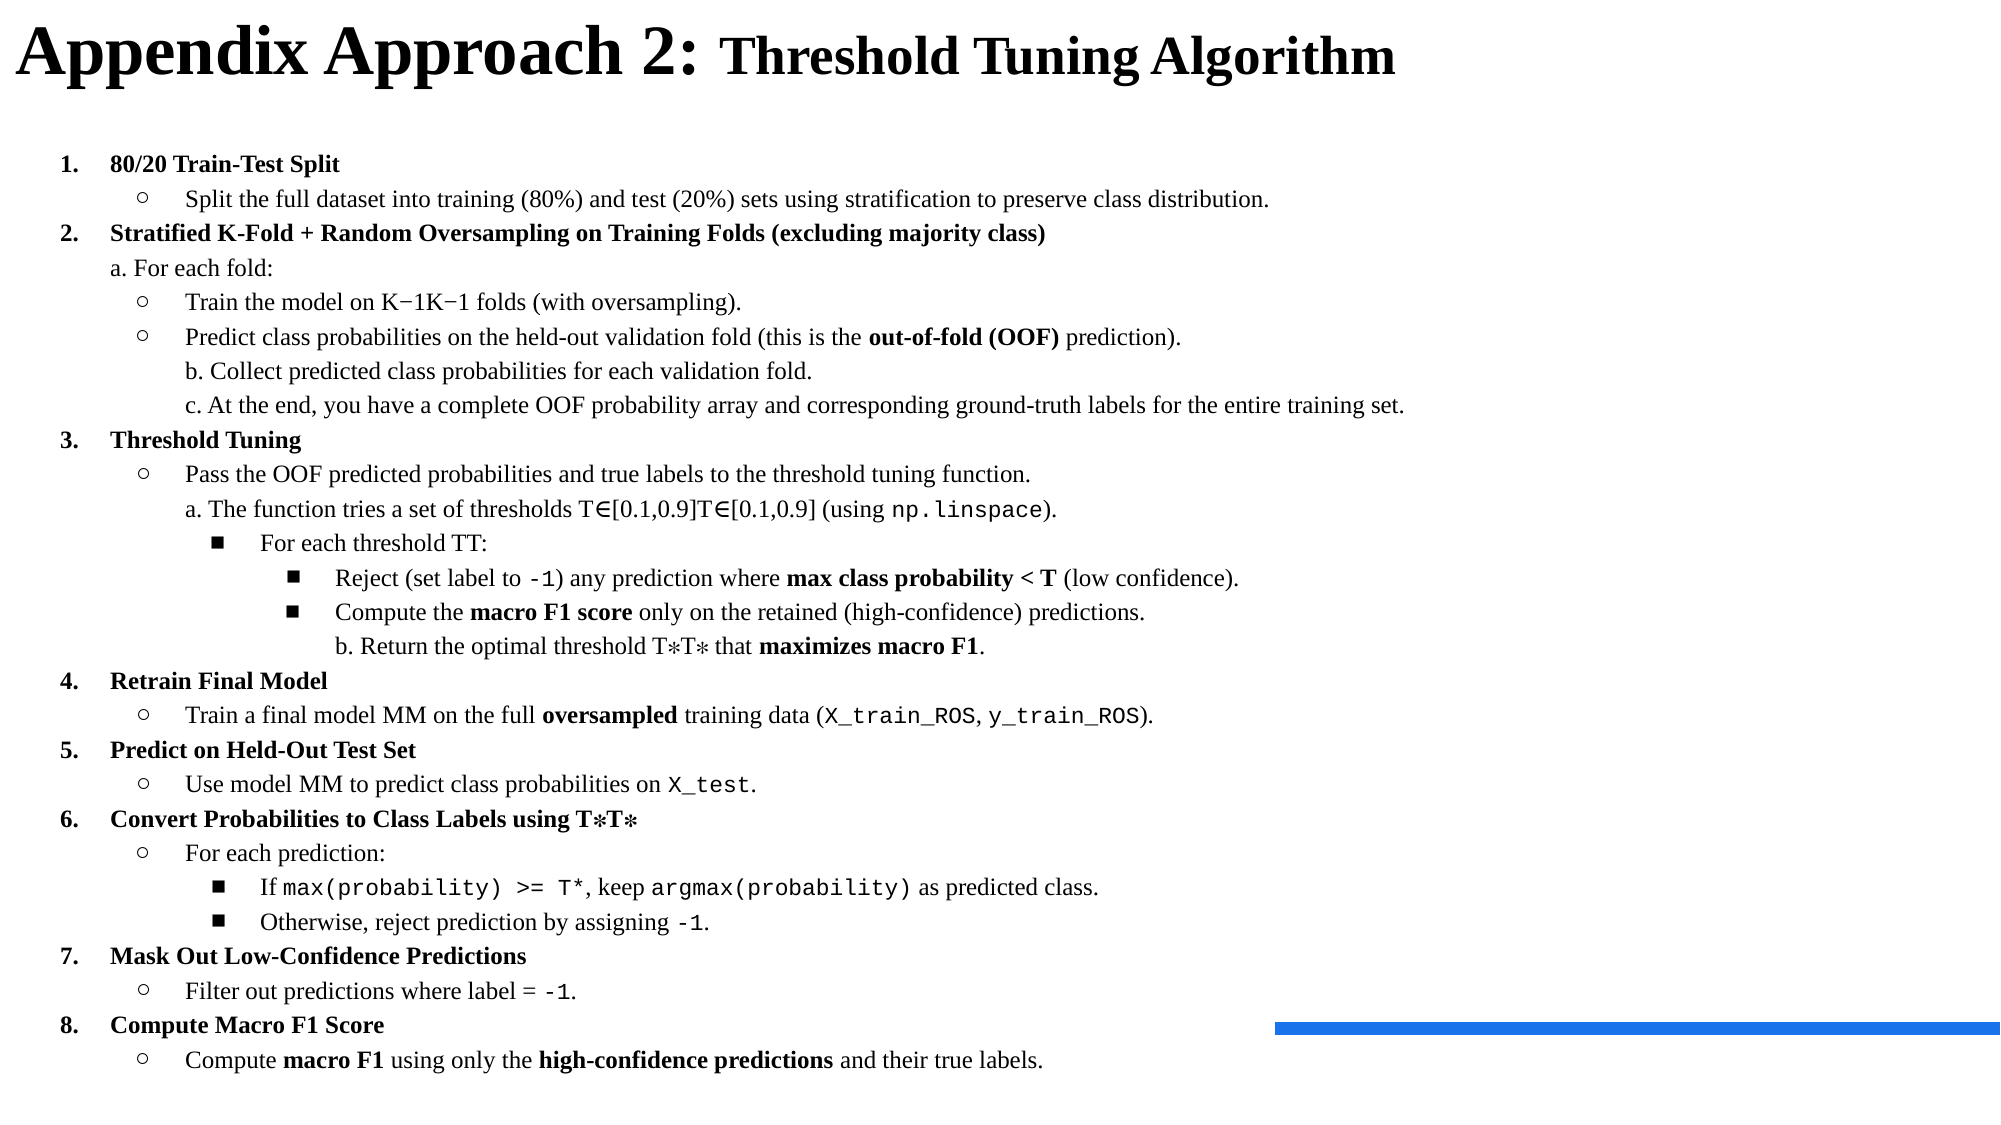

# Appendix Approach 2: Threshold Tuning Algorithm

80/20 Train-Test Split
Split the full dataset into training (80%) and test (20%) sets using stratification to preserve class distribution.
Stratified K-Fold + Random Oversampling on Training Folds (excluding majority class)
a. For each fold:
Train the model on K−1K−1 folds (with oversampling).
Predict class probabilities on the held-out validation fold (this is the out-of-fold (OOF) prediction).
b. Collect predicted class probabilities for each validation fold.
c. At the end, you have a complete OOF probability array and corresponding ground-truth labels for the entire training set.
Threshold Tuning
Pass the OOF predicted probabilities and true labels to the threshold tuning function.
a. The function tries a set of thresholds T∈[0.1,0.9]T∈[0.1,0.9] (using np.linspace).
For each threshold TT:
Reject (set label to -1) any prediction where max class probability < T (low confidence).
Compute the macro F1 score only on the retained (high-confidence) predictions.
b. Return the optimal threshold T∗T∗ that maximizes macro F1.
Retrain Final Model
Train a final model MM on the full oversampled training data (X_train_ROS, y_train_ROS).
Predict on Held-Out Test Set
Use model MM to predict class probabilities on X_test.
Convert Probabilities to Class Labels using T∗T∗
For each prediction:
If max(probability) >= T*, keep argmax(probability) as predicted class.
Otherwise, reject prediction by assigning -1.
Mask Out Low-Confidence Predictions
Filter out predictions where label = -1.
Compute Macro F1 Score
Compute macro F1 using only the high-confidence predictions and their true labels.